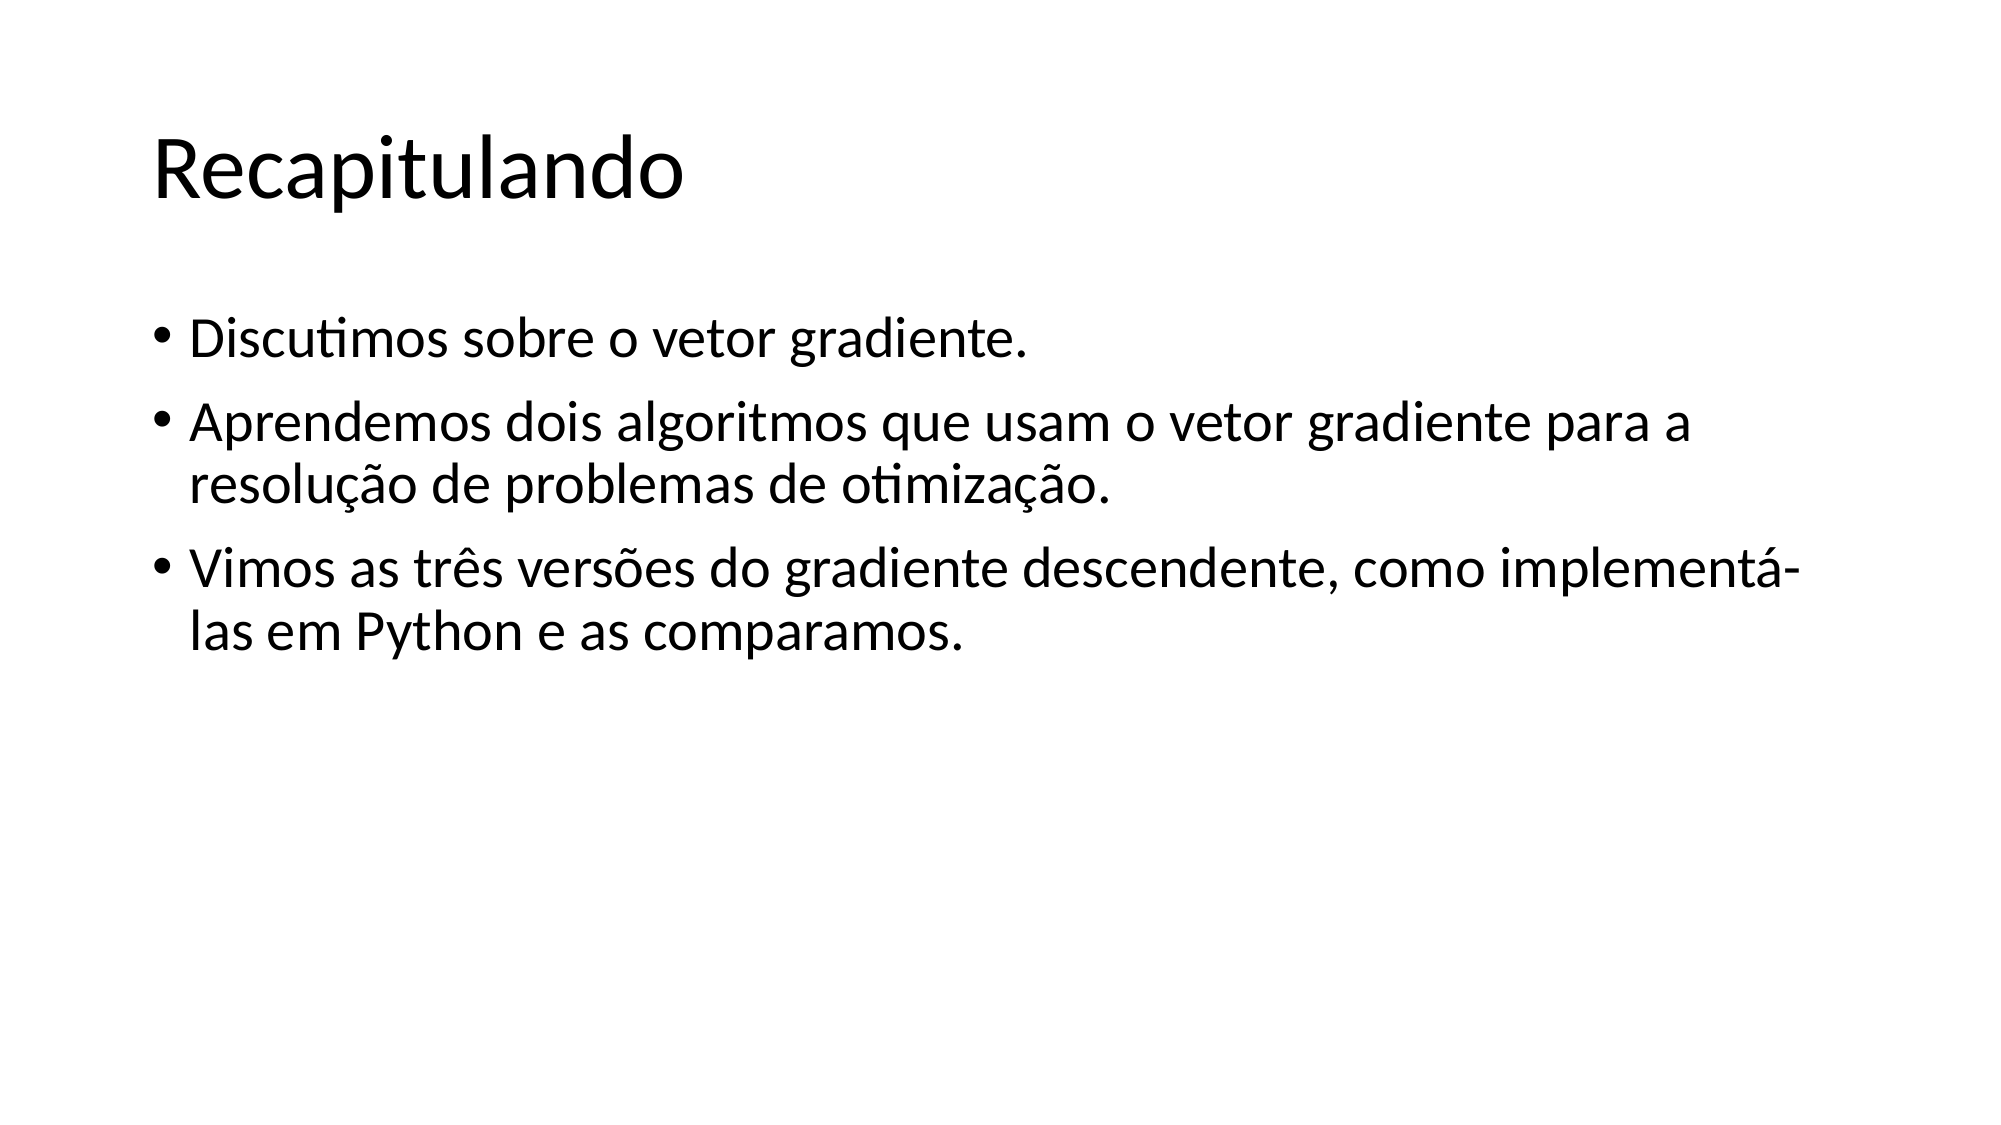

# Recapitulando
Discutimos sobre o vetor gradiente.
Aprendemos dois algoritmos que usam o vetor gradiente para a resolução de problemas de otimização.
Vimos as três versões do gradiente descendente, como implementá-las em Python e as comparamos.